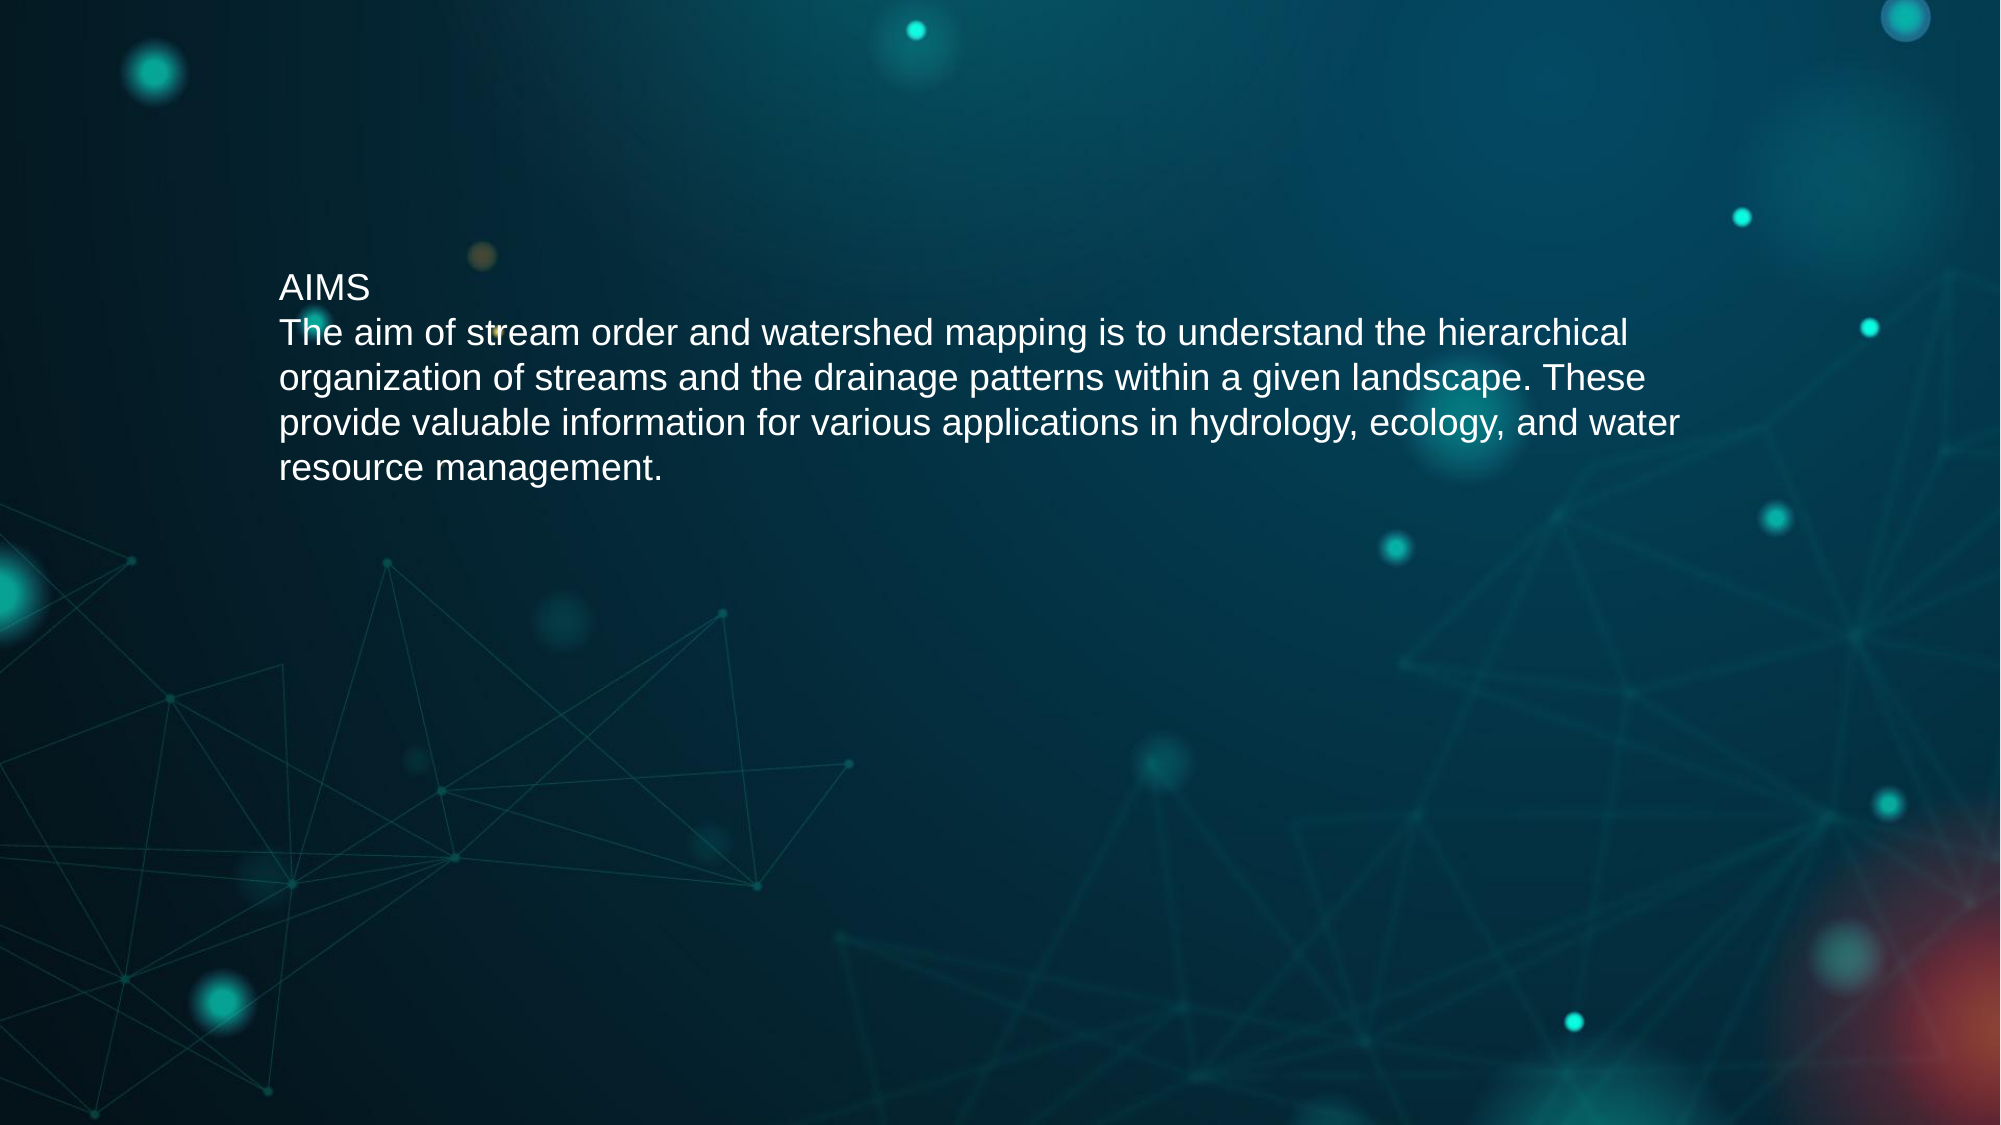

AIMS
The aim of stream order and watershed mapping is to understand the hierarchical organization of streams and the drainage patterns within a given landscape. These provide valuable information for various applications in hydrology, ecology, and water resource management.